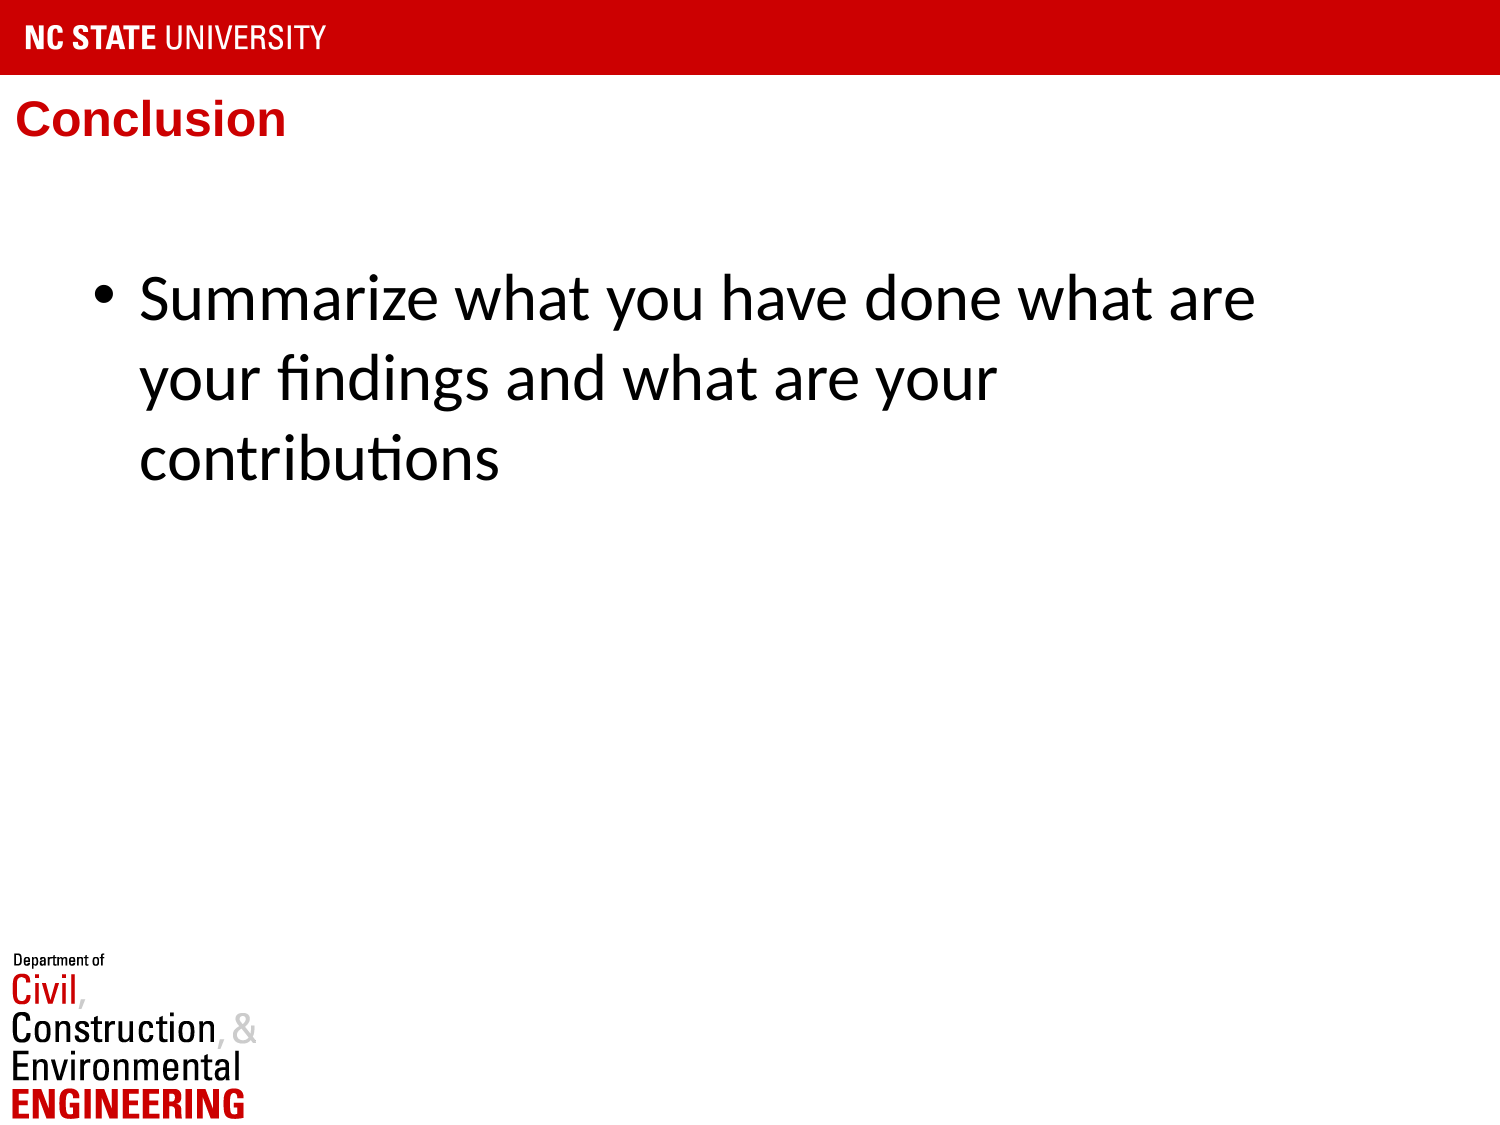

# Conclusion
Summarize what you have done what are your findings and what are your contributions